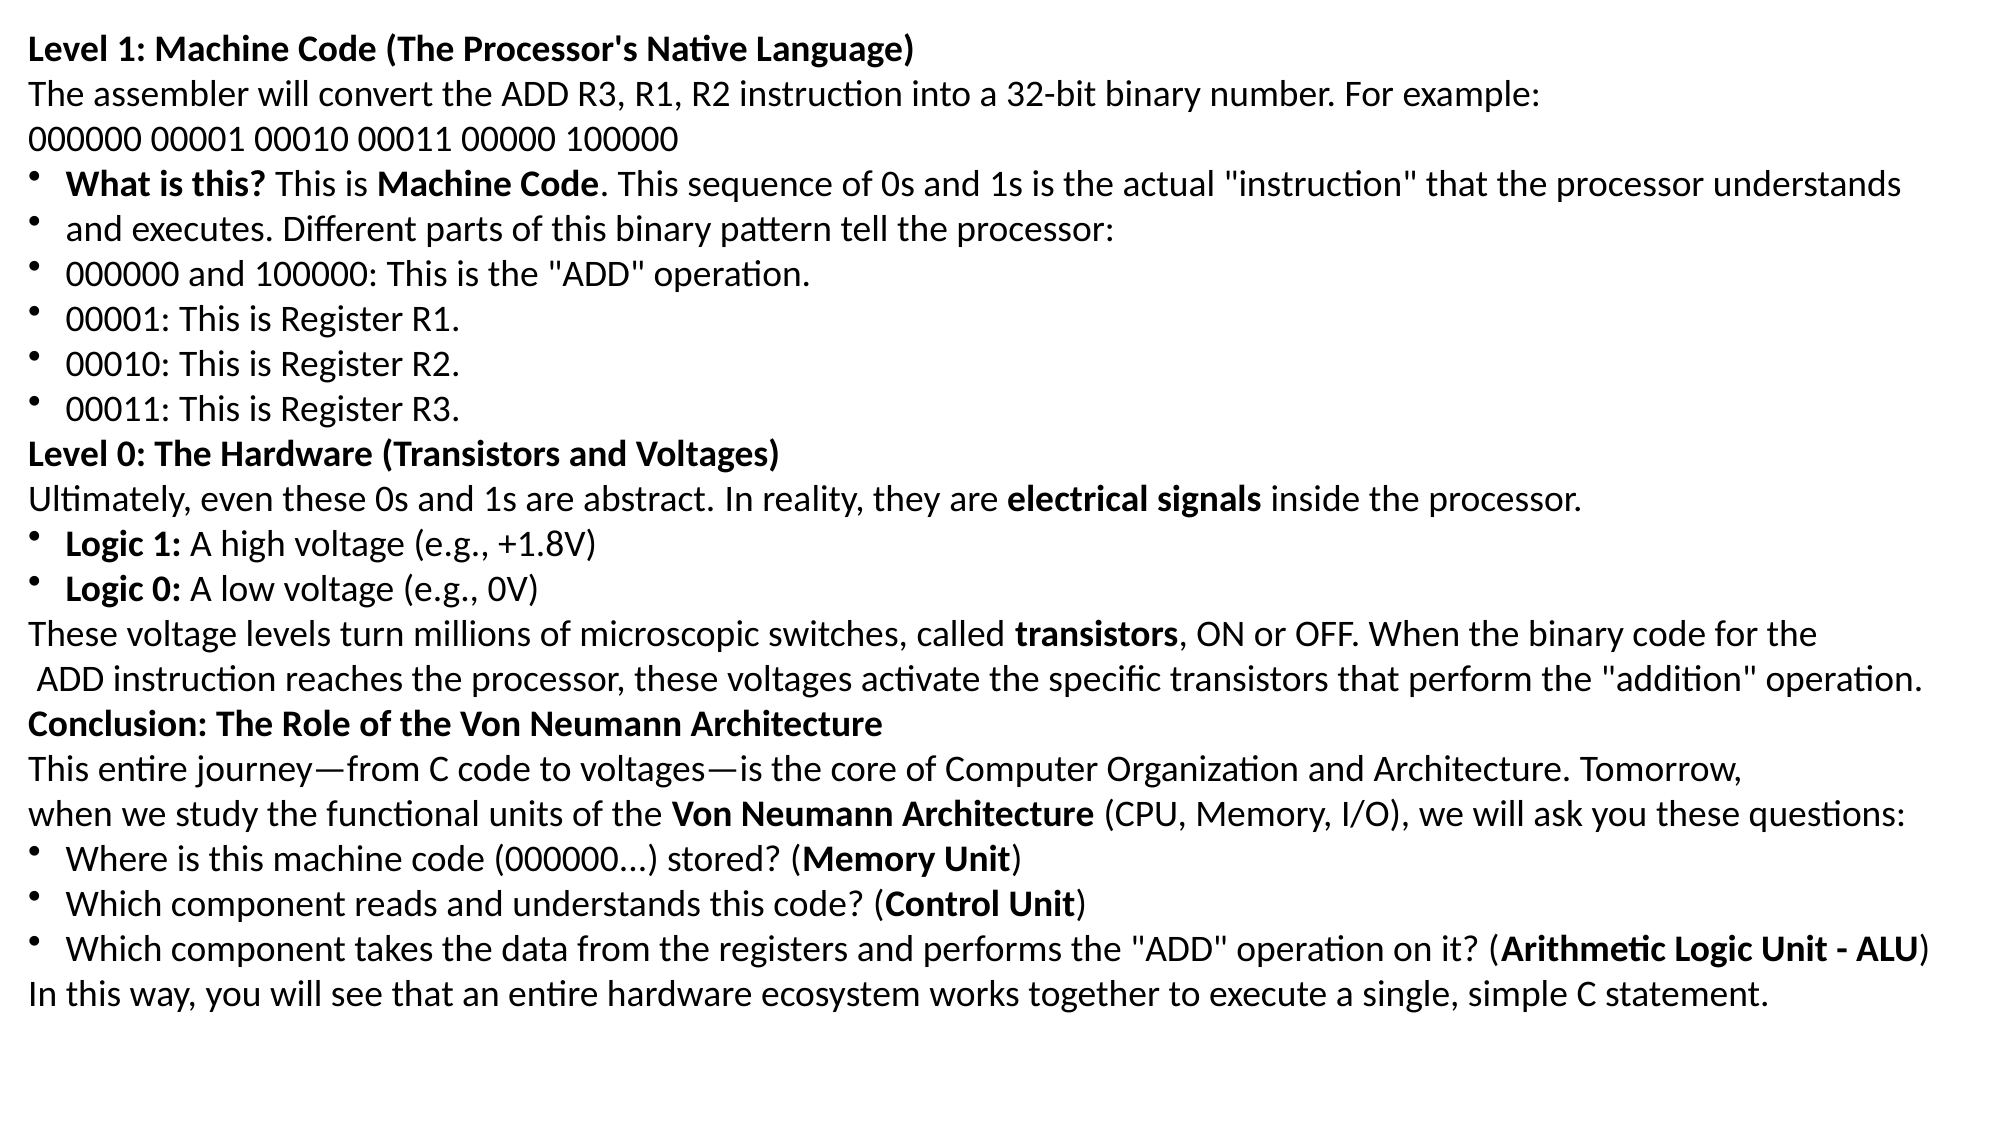

Level 1: Machine Code (The Processor's Native Language)​​
The assembler will convert the ADD R3, R1, R2 instruction into a 32-bit binary number. For example:​​
000000 00001 00010 00011 00000 100000​​
What is this? This is Machine Code. This sequence of 0s and 1s is the actual "instruction" that the processor understands
and executes. Different parts of this binary pattern tell the processor:​​
000000 and 100000: This is the "ADD" operation.​​
00001: This is Register R1.​​
00010: This is Register R2.​​
00011: This is Register R3.​​
Level 0: The Hardware (Transistors and Voltages)​​
Ultimately, even these 0s and 1s are abstract. In reality, they are electrical signals inside the processor.​​
Logic 1: A high voltage (e.g., +1.8V)​​
Logic 0: A low voltage (e.g., 0V)​​
These voltage levels turn millions of microscopic switches, called transistors, ON or OFF. When the binary code for the
 ADD instruction reaches the processor, these voltages activate the specific transistors that perform the "addition" operation.​​
Conclusion: The Role of the Von Neumann Architecture​​
This entire journey—from C code to voltages—is the core of Computer Organization and Architecture. Tomorrow,
when we study the functional units of the Von Neumann Architecture (CPU, Memory, I/O), we will ask you these questions:​​
Where is this machine code (000000...) stored? (Memory Unit)​​
Which component reads and understands this code? (Control Unit)​​
Which component takes the data from the registers and performs the "ADD" operation on it? (Arithmetic Logic Unit - ALU)​​
In this way, you will see that an entire hardware ecosystem works together to execute a single, simple C statement.​​